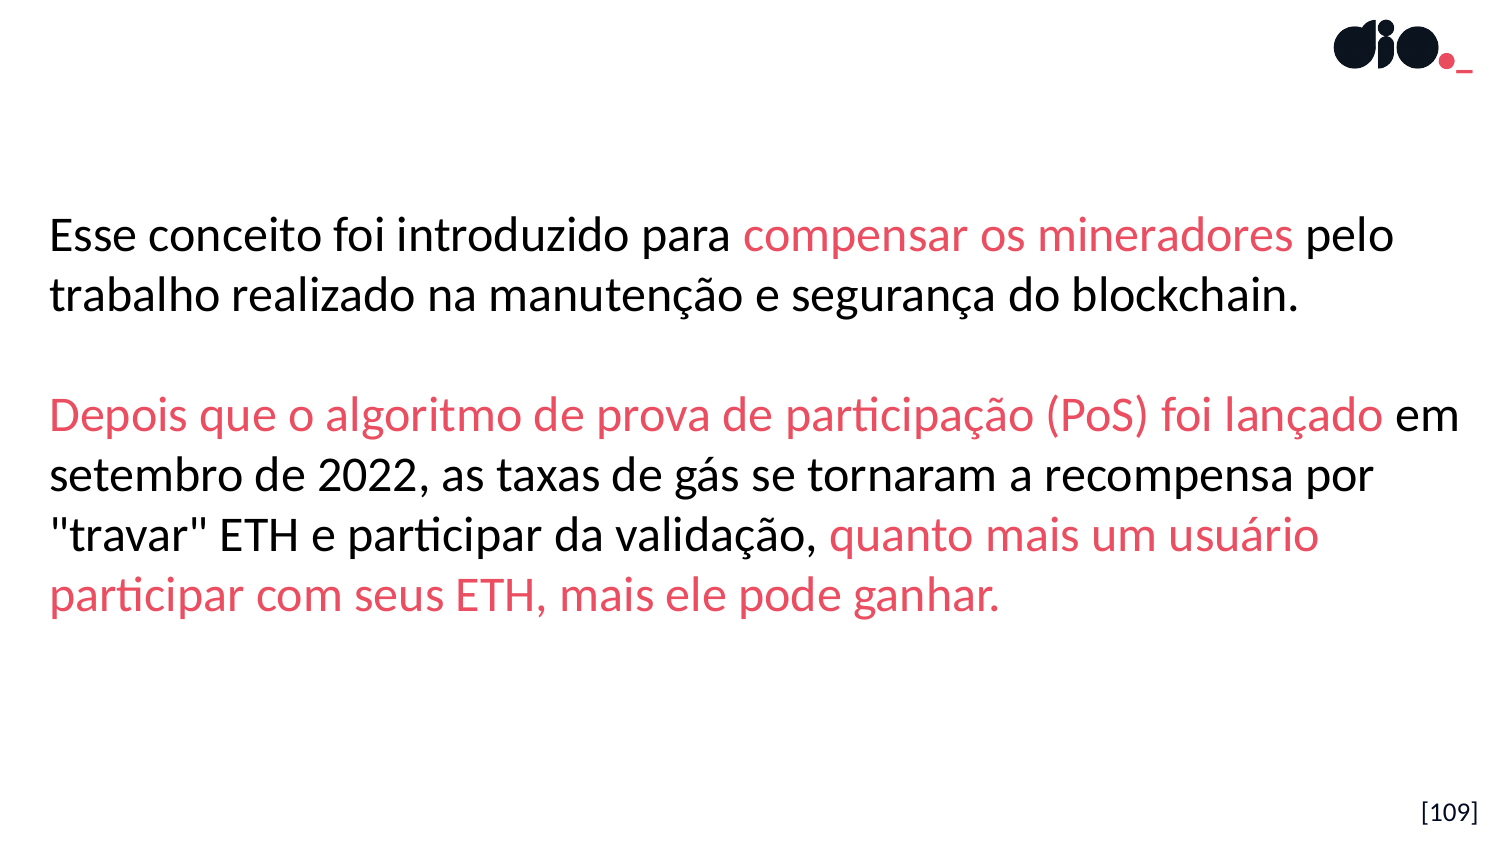

Esse conceito foi introduzido para compensar os mineradores pelo trabalho realizado na manutenção e segurança do blockchain.

Depois que o algoritmo de prova de participação (PoS) foi lançado em setembro de 2022, as taxas de gás se tornaram a recompensa por "travar" ETH e participar da validação, quanto mais um usuário participar com seus ETH, mais ele pode ganhar.
[109]